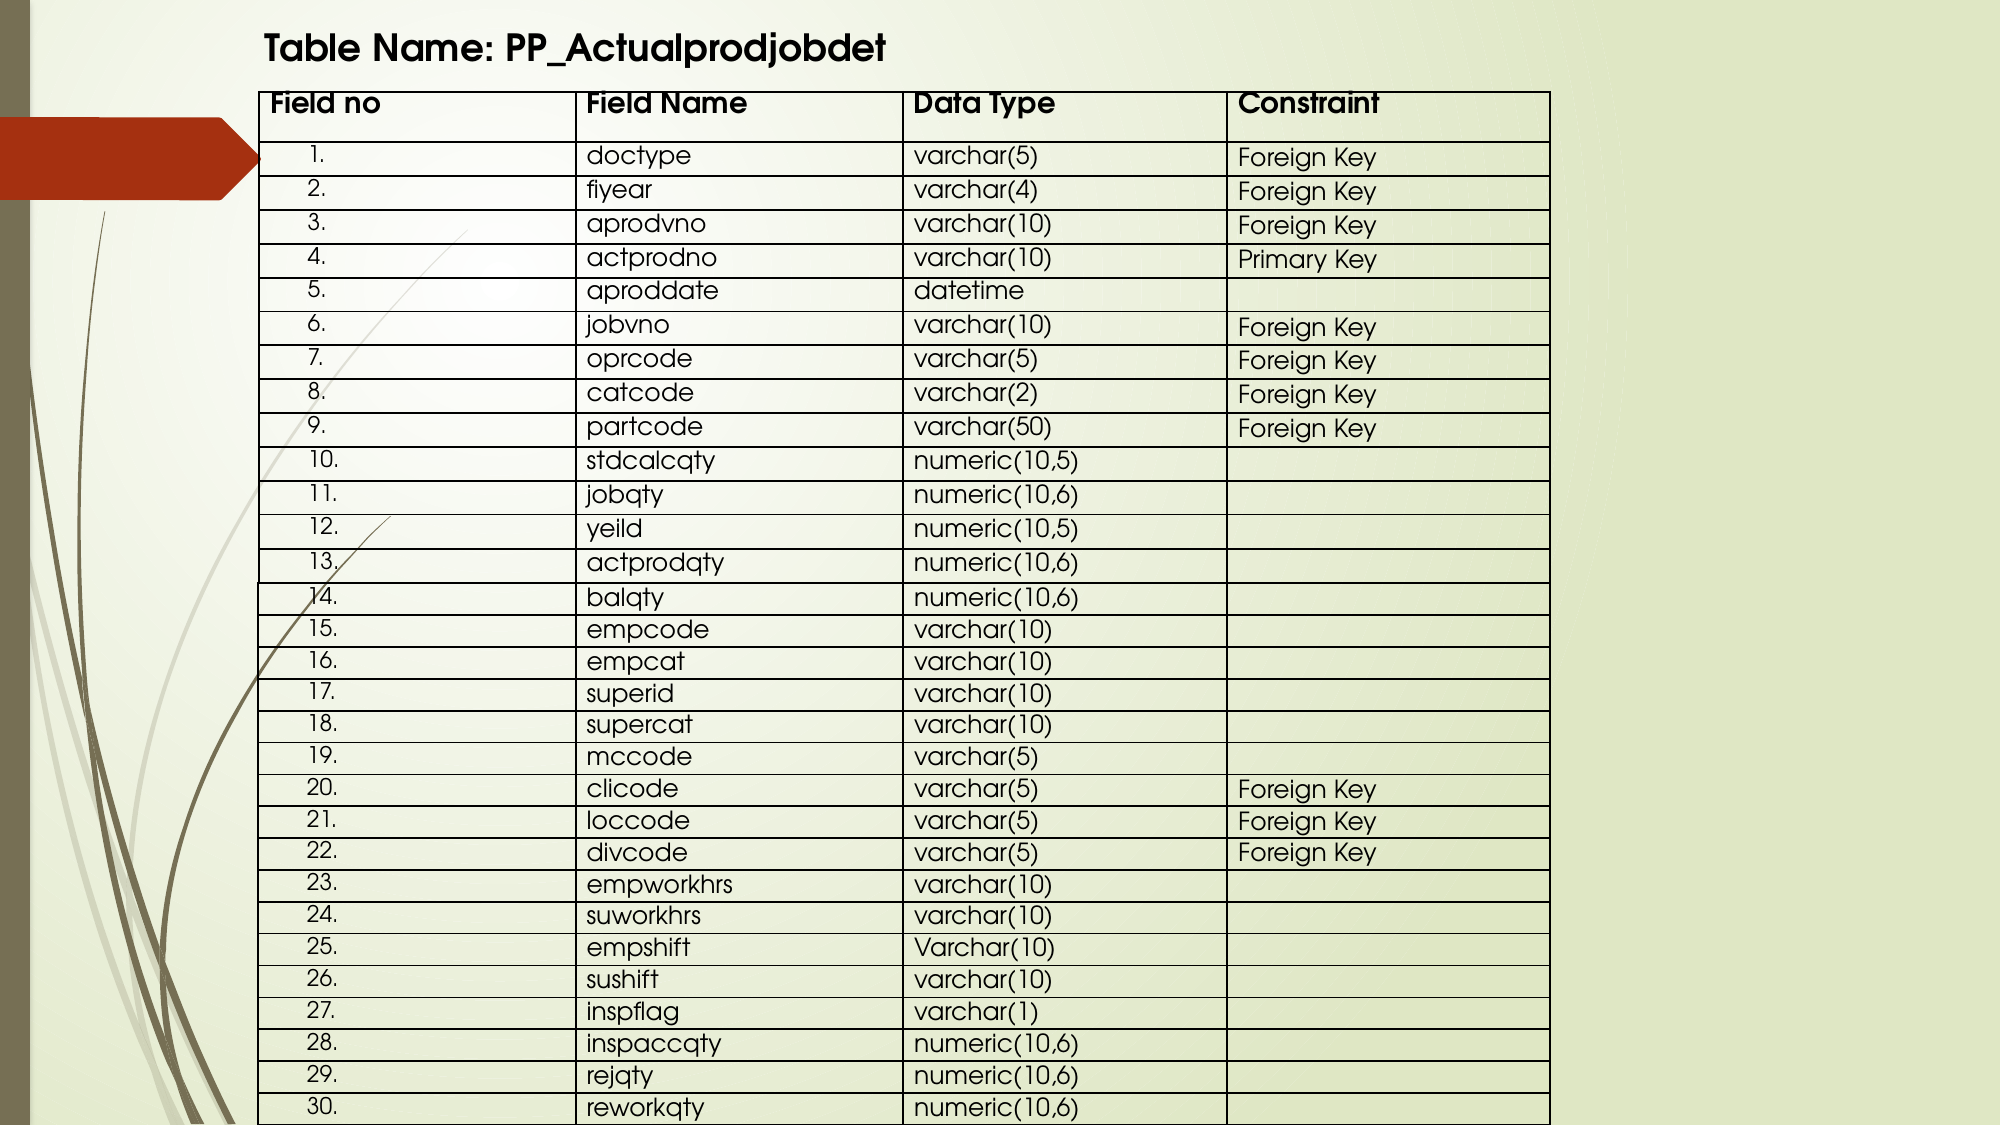

Table Name: PP_Actualprodjobdet

| Field no | Field Name | Data Type | Constraint |
| --- | --- | --- | --- |
| 1. | doctype | varchar(5) | Foreign Key |
| 2. | fiyear | varchar(4) | Foreign Key |
| 3. | aprodvno | varchar(10) | Foreign Key |
| 4. | actprodno | varchar(10) | Primary Key |
| 5. | aproddate | datetime |  |
| 6. | jobvno | varchar(10) | Foreign Key |
| 7. | oprcode | varchar(5) | Foreign Key |
| 8. | catcode | varchar(2) | Foreign Key |
| 9. | partcode | varchar(50) | Foreign Key |
| 10. | stdcalcqty | numeric(10,5) |  |
| 11. | jobqty | numeric(10,6) |  |
| 12. | yeild | numeric(10,5) |  |
| 13. | actprodqty | numeric(10,6) |  |
| 14. | balqty | numeric(10,6) |  |
| --- | --- | --- | --- |
| 15. | empcode | varchar(10) |  |
| 16. | empcat | varchar(10) |  |
| 17. | superid | varchar(10) |  |
| 18. | supercat | varchar(10) |  |
| 19. | mccode | varchar(5) |  |
| 20. | clicode | varchar(5) | Foreign Key |
| 21. | loccode | varchar(5) | Foreign Key |
| 22. | divcode | varchar(5) | Foreign Key |
| 23. | empworkhrs | varchar(10) |  |
| 24. | suworkhrs | varchar(10) |  |
| 25. | empshift | Varchar(10) |  |
| 26. | sushift | varchar(10) |  |
| 27. | inspflag | varchar(1) |  |
| 28. | inspaccqty | numeric(10,6) |  |
| 29. | rejqty | numeric(10,6) |  |
| 30. | reworkqty | numeric(10,6) |  |